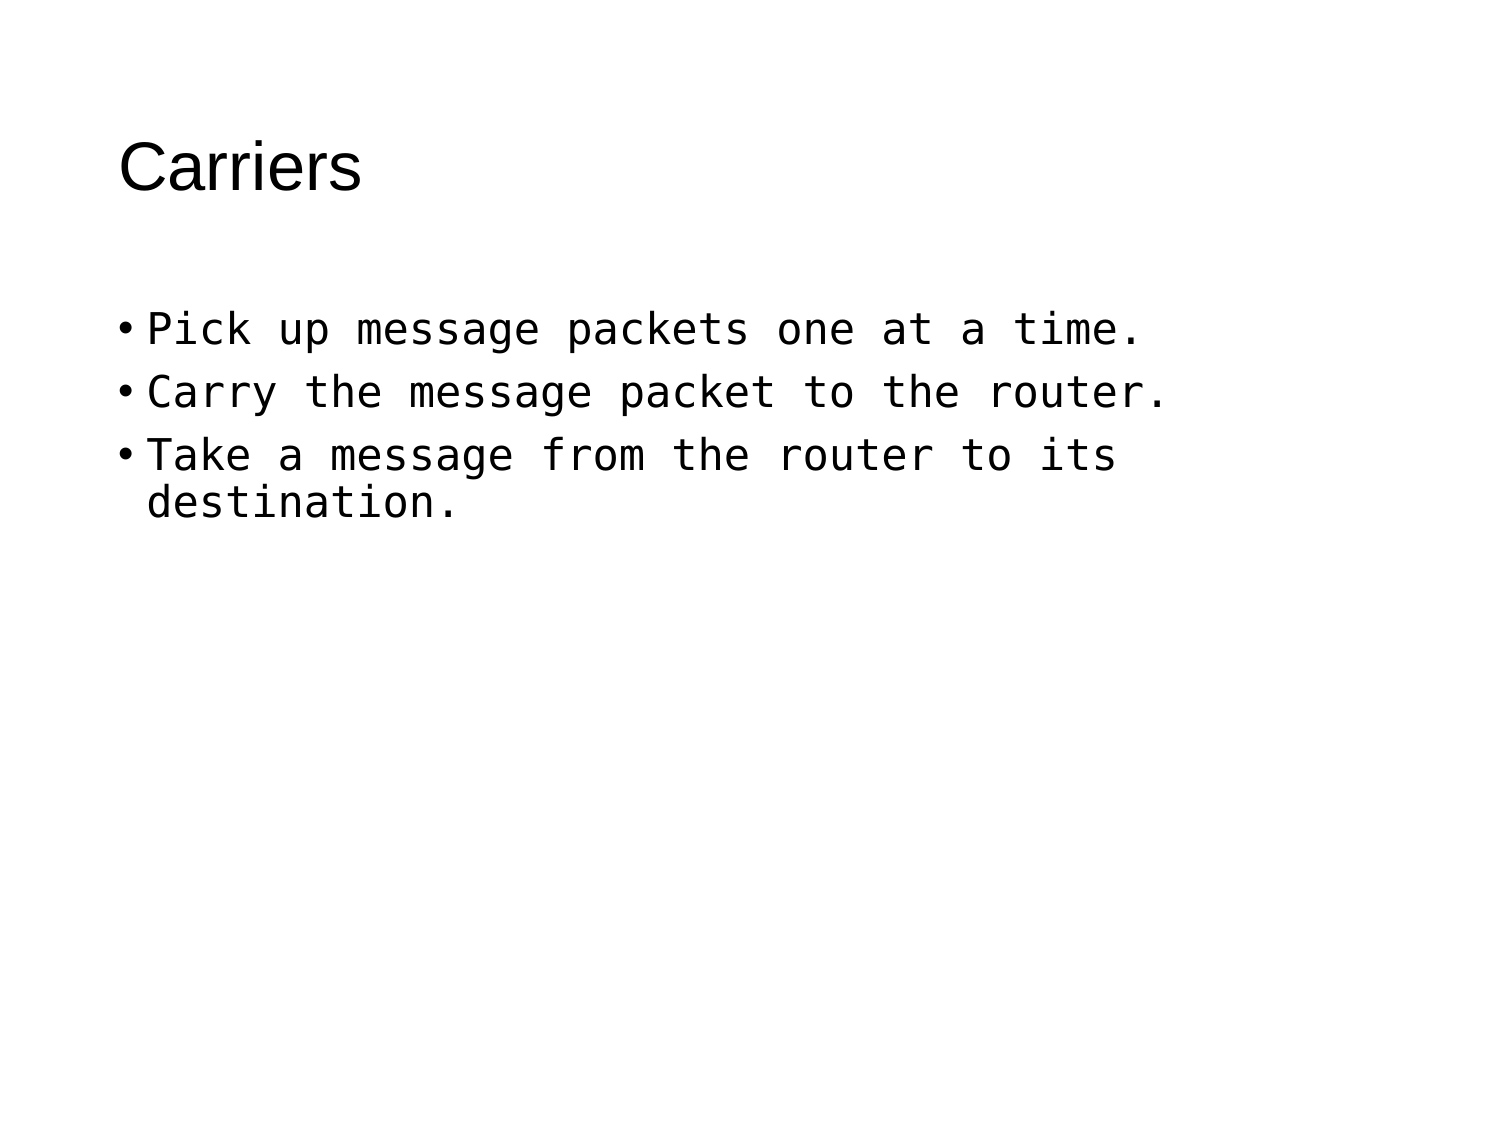

# Carriers
Pick up message packets one at a time.
Carry the message packet to the router.
Take a message from the router to its destination.